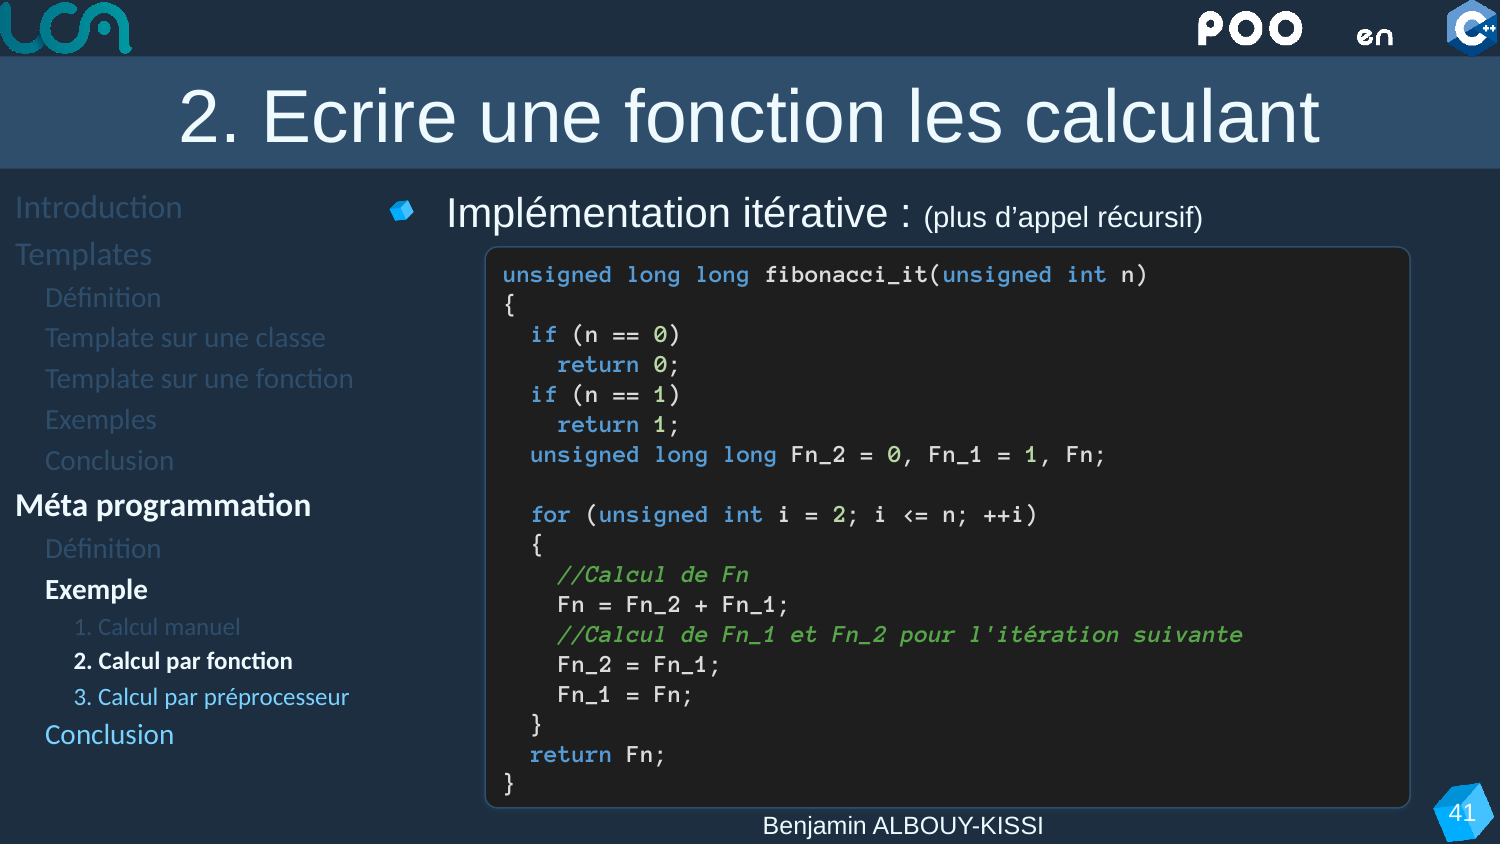

# 2. Ecrire une fonction les calculant
Introduction
Templates
Définition
Template sur une classe
Template sur une fonction
Exemples
Conclusion
Méta programmation
Définition
Exemple
1. Calcul manuel
2. Calcul par fonction
3. Calcul par préprocesseur
Conclusion
Implémentation itérative : (plus d’appel récursif)
unsigned long long fibonacci_it(unsigned int n)
{
  if (n == 0)
    return 0;
  if (n == 1)
    return 1;
  unsigned long long Fn_2 = 0, Fn_1 = 1, Fn;

  for (unsigned int i = 2; i <= n; ++i)
  {
    //Calcul de Fn
    Fn = Fn_2 + Fn_1;
    //Calcul de Fn_1 et Fn_2 pour l'itération suivante
    Fn_2 = Fn_1;
    Fn_1 = Fn;
  }
  return Fn;
}
41
Benjamin ALBOUY-KISSI